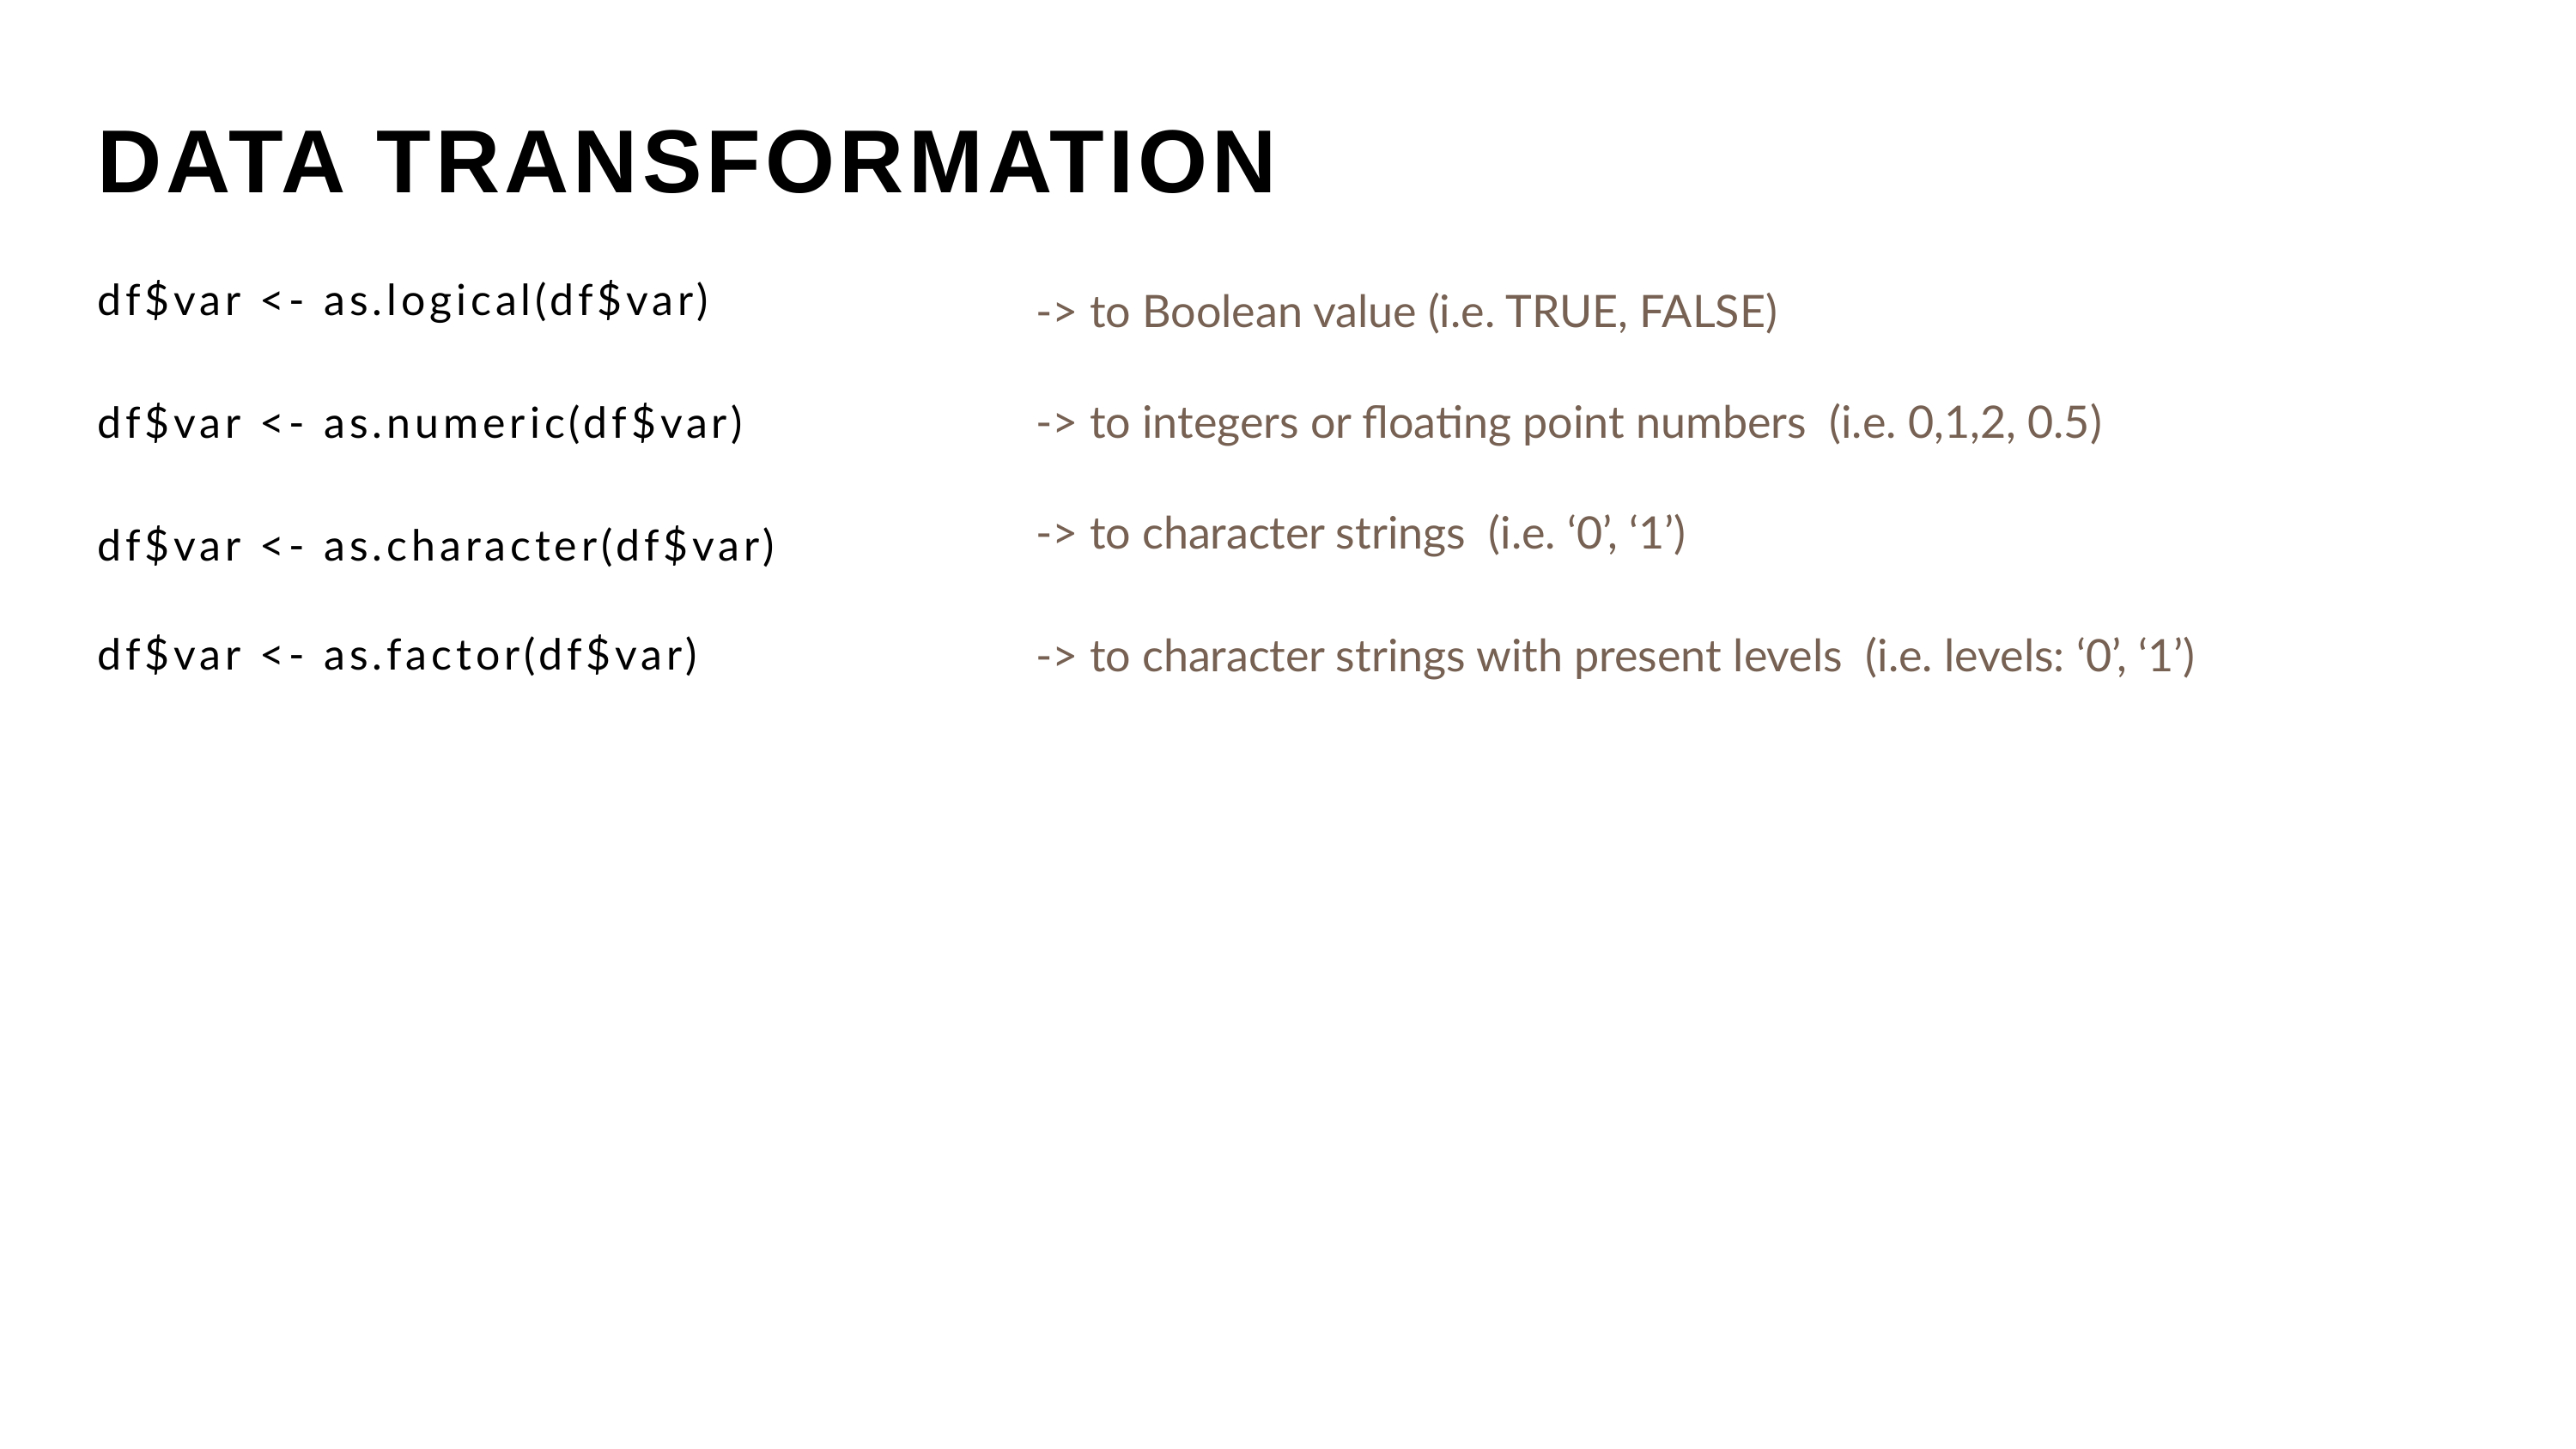

DATA TRANSFORMATION
df$var <- as.logical(df$var)
-> to Boolean value (i.e. TRUE, FALSE)
-> to integers or floating point numbers  (i.e. 0,1,2, 0.5)
df$var <- as.numeric(df$var)
-> to character strings  (i.e. ‘0’, ‘1’)
df$var <- as.character(df$var)
df$var <- as.factor(df$var)
-> to character strings with present levels  (i.e. levels: ‘0’, ‘1’)